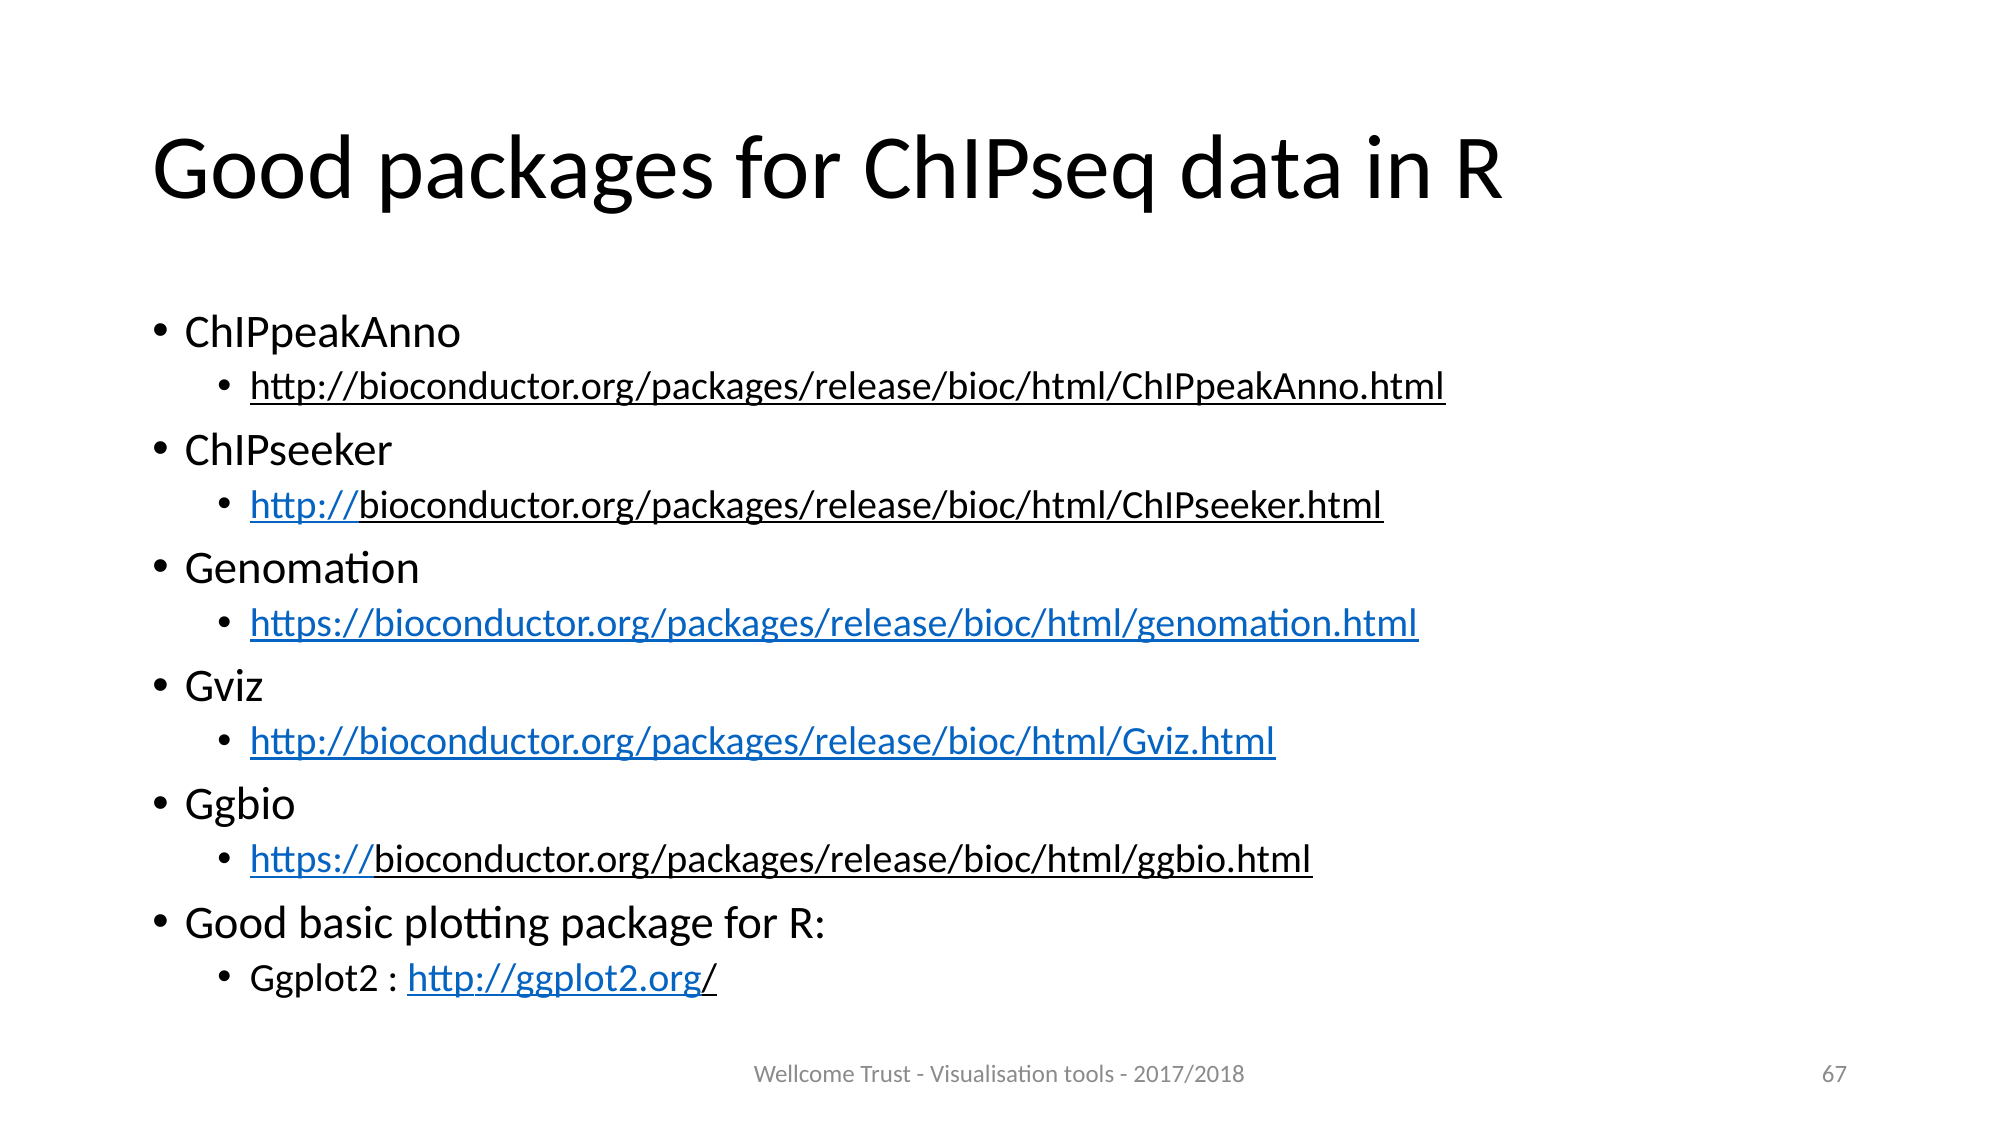

# Good packages for ChIPseq data in R
ChIPpeakAnno
http://bioconductor.org/packages/release/bioc/html/ChIPpeakAnno.html
ChIPseeker
http://bioconductor.org/packages/release/bioc/html/ChIPseeker.html
Genomation
https://bioconductor.org/packages/release/bioc/html/genomation.html
Gviz
http://bioconductor.org/packages/release/bioc/html/Gviz.html
Ggbio
https://bioconductor.org/packages/release/bioc/html/ggbio.html
Good basic plotting package for R:
Ggplot2 : http://ggplot2.org/
Wellcome Trust - Visualisation tools - 2017/2018
67